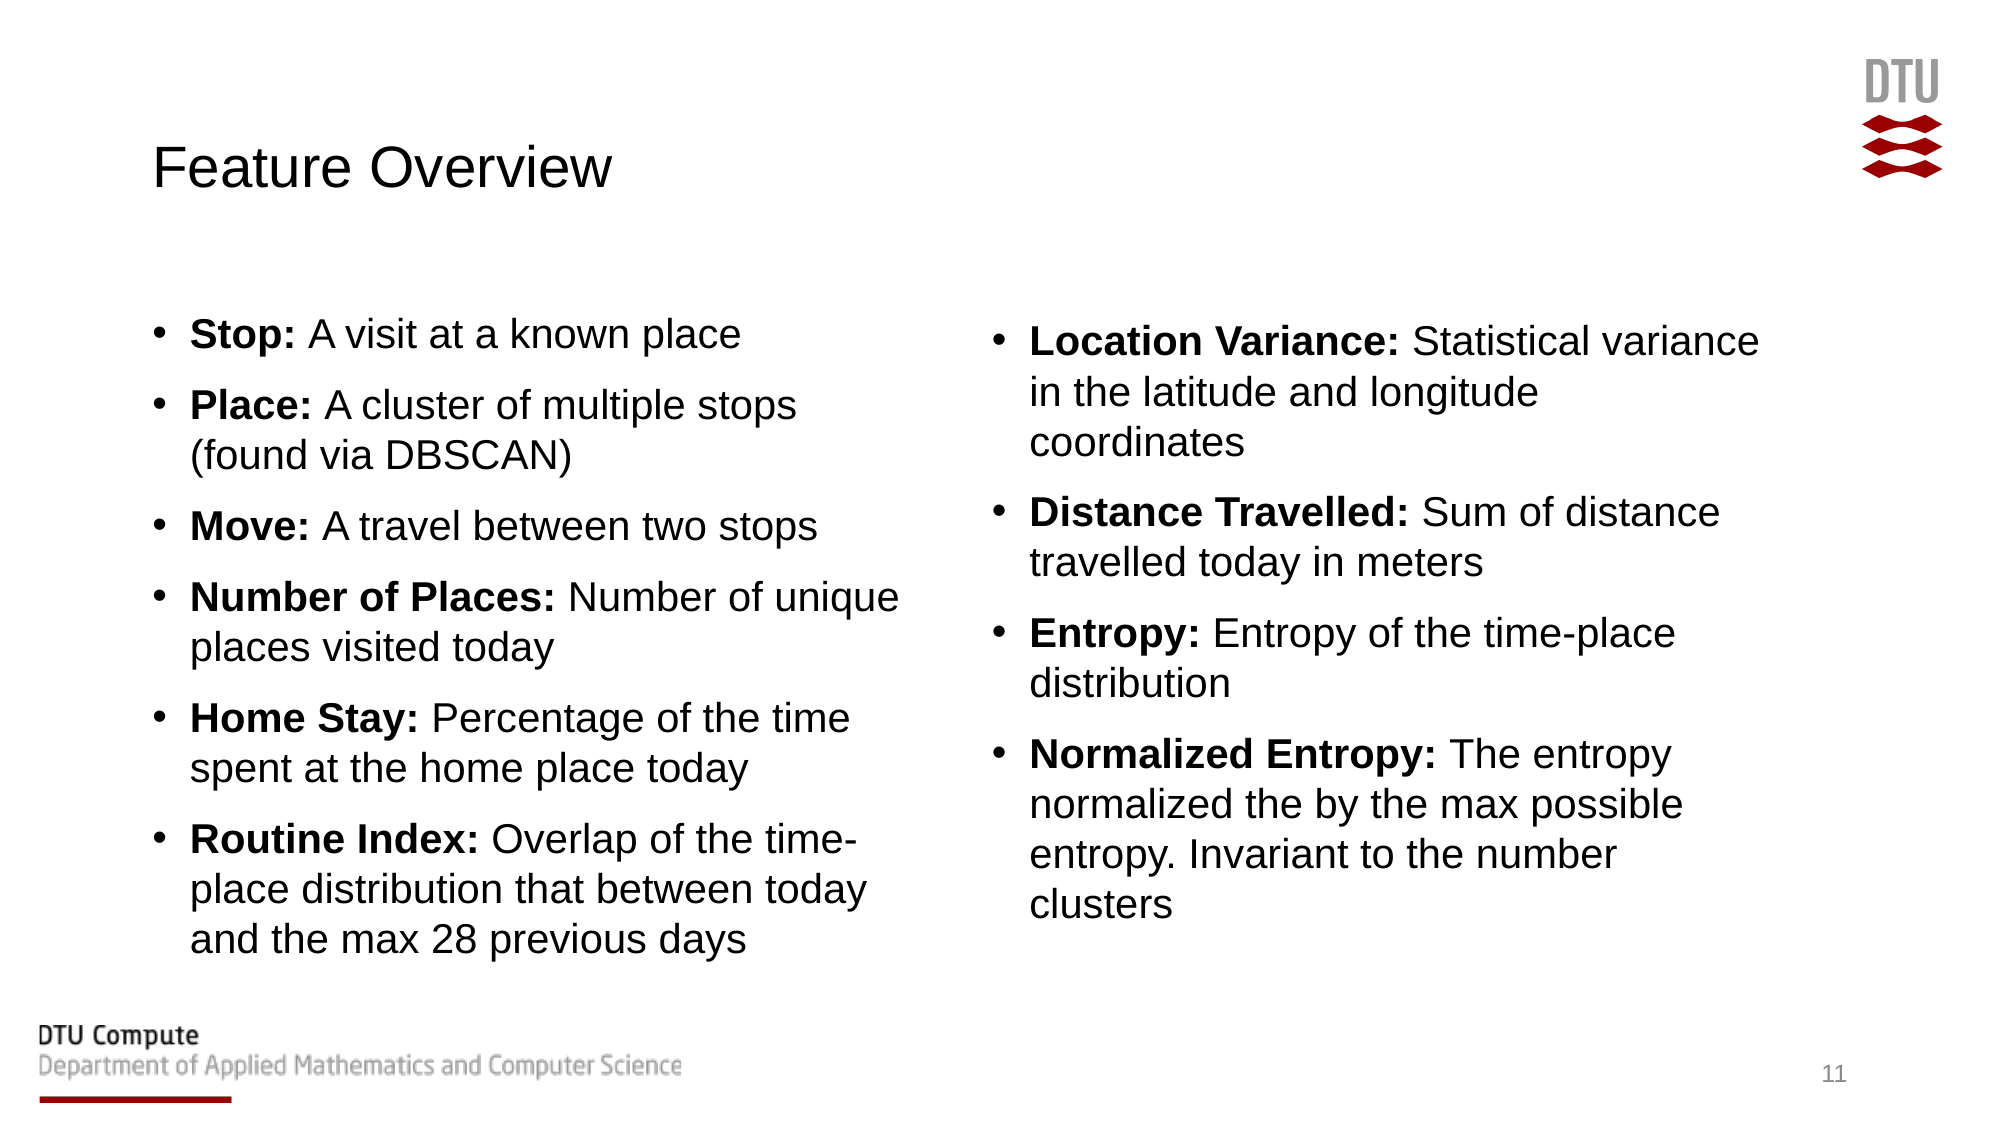

# Feature Overview
Stop: A visit at a known place
Place: A cluster of multiple stops (found via DBSCAN)
Move: A travel between two stops
Number of Places: Number of unique places visited today
Home Stay: Percentage of the time spent at the home place today
Routine Index: Overlap of the time-place distribution that between today and the max 28 previous days

Location Variance: Statistical variance in the latitude and longitude coordinates
Distance Travelled: Sum of distance travelled today in meters
Entropy: Entropy of the time-place distribution
Normalized Entropy: The entropy normalized the by the max possible entropy. Invariant to the number clusters

11